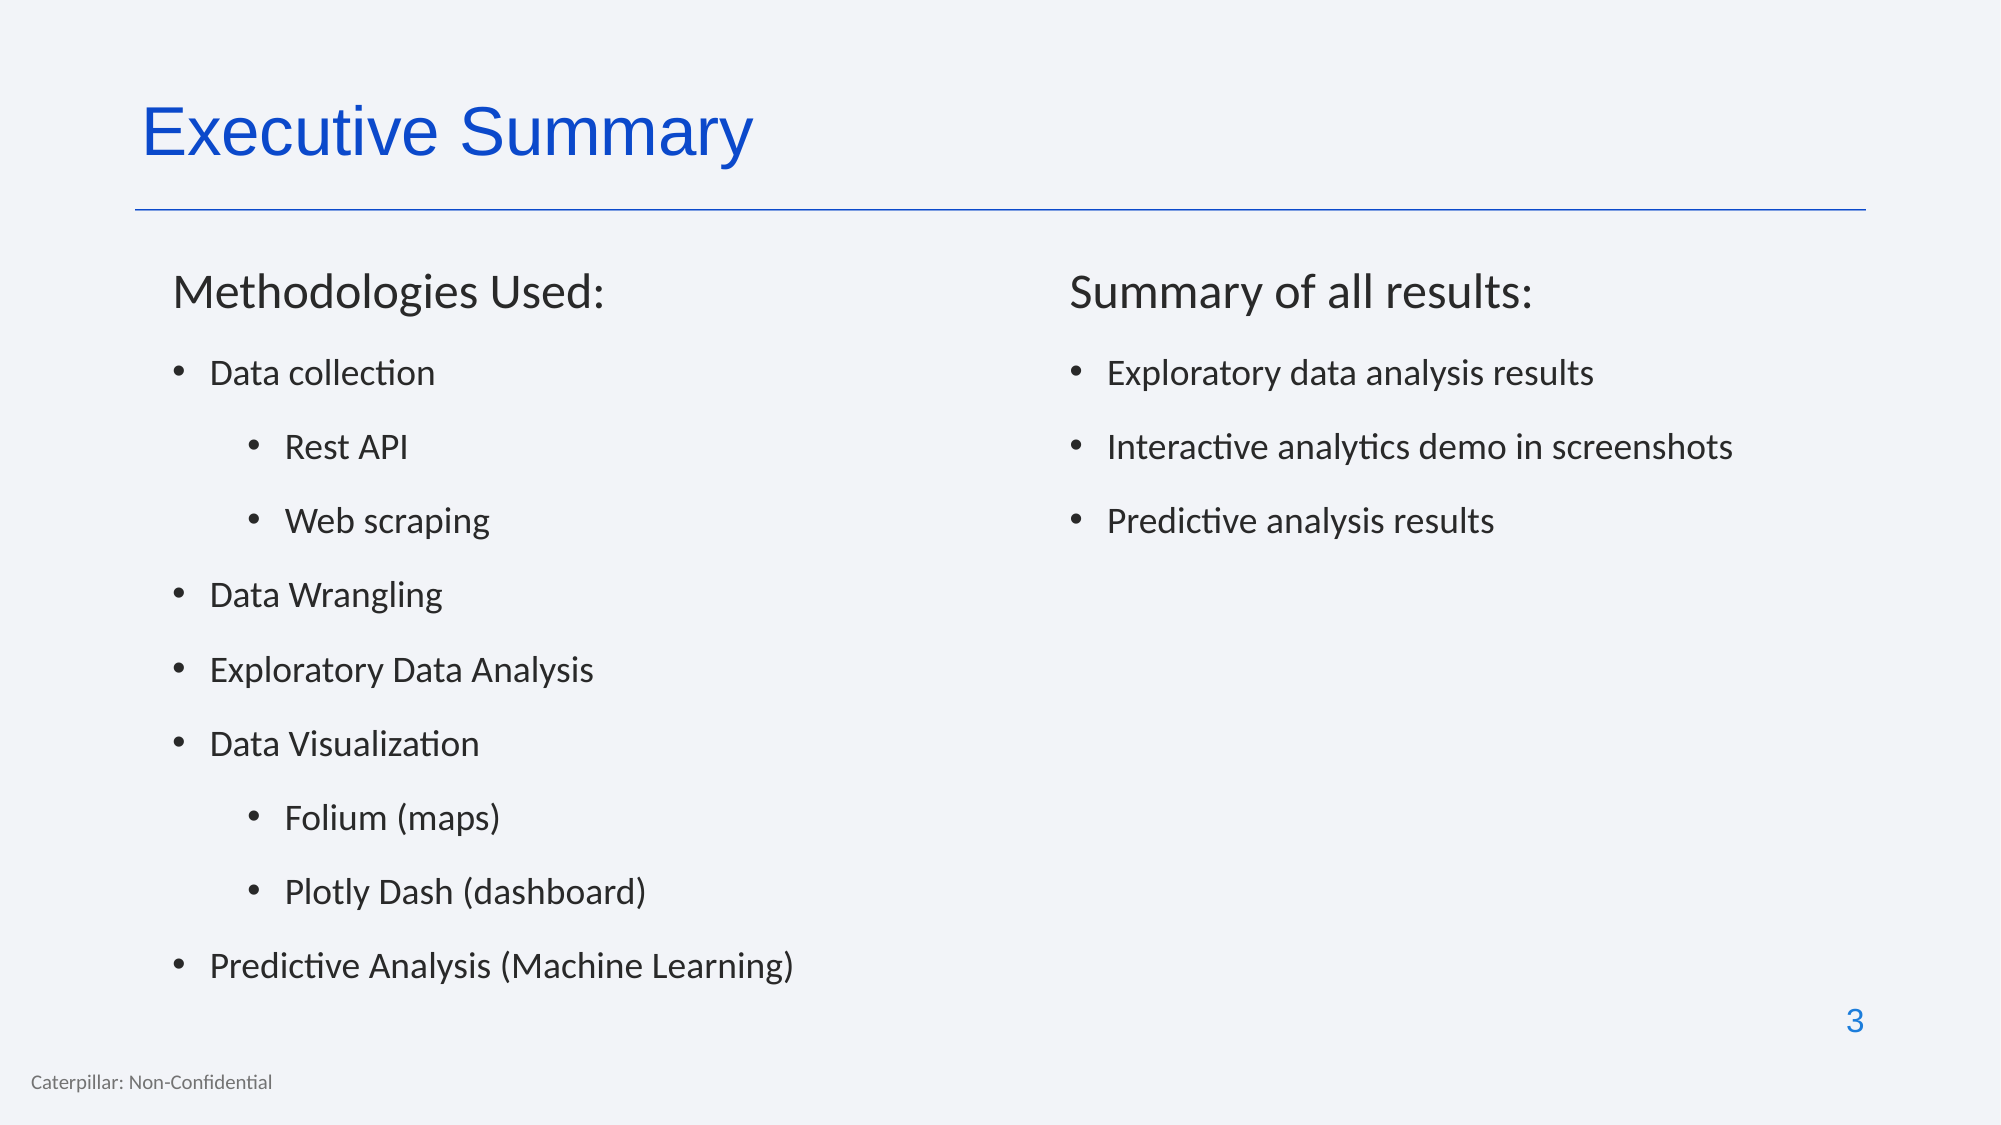

Executive Summary
Summary of all results:
Exploratory data analysis results
Interactive analytics demo in screenshots
Predictive analysis results
Methodologies Used:
Data collection
Rest API
Web scraping
Data Wrangling
Exploratory Data Analysis
Data Visualization
Folium (maps)
Plotly Dash (dashboard)
Predictive Analysis (Machine Learning)
3